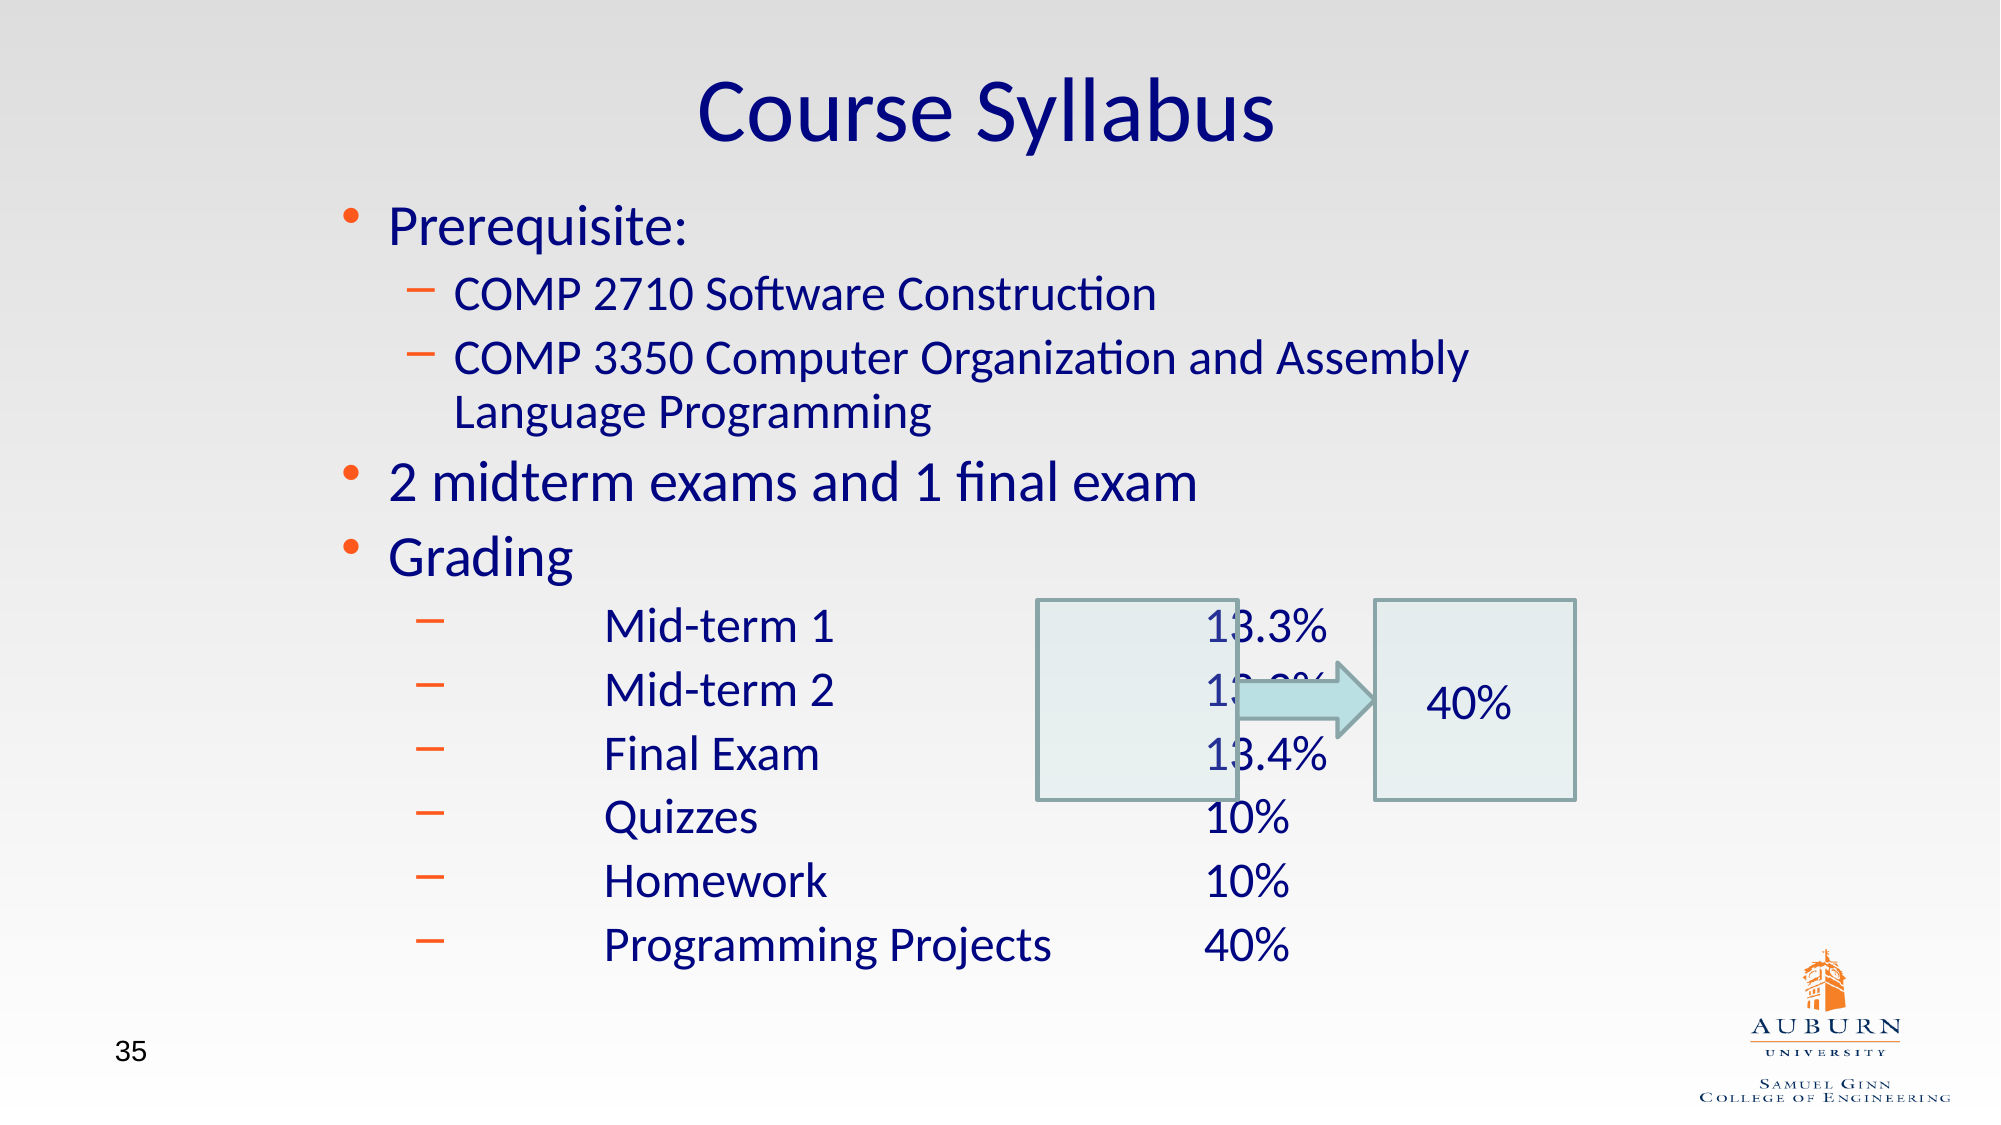

# Course Syllabus
Prerequisite:
COMP 2710 Software Construction
COMP 3350 Computer Organization and Assembly Language Programming
2 midterm exams and 1 final exam
Grading
	Mid-term 1                  		13.3%
	Mid-term 2                  		13.3%
	Final Exam               		13.4%
	Quizzes                    		10%
	Homework			10%
	Programming Projects 	40%

 40%
35